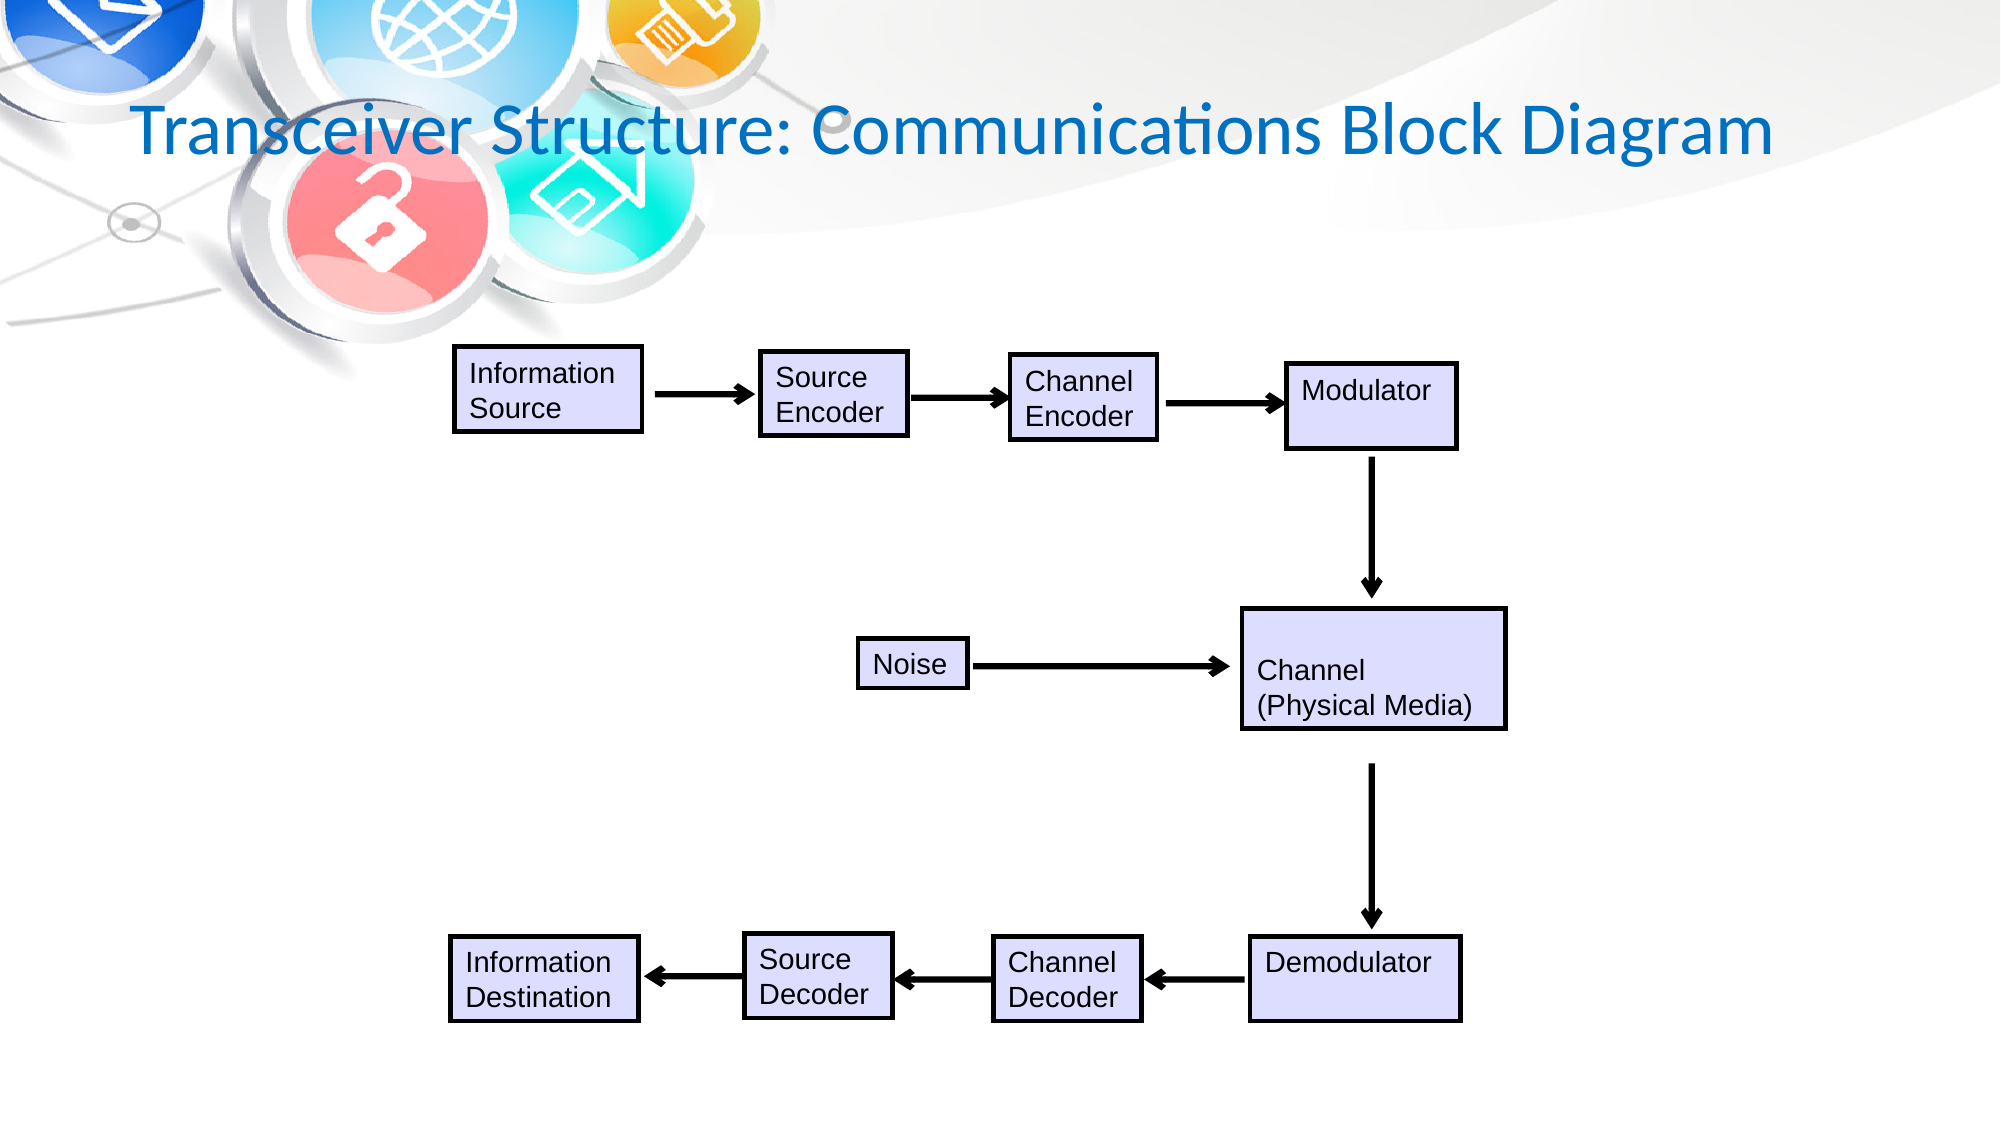

# Transceiver Structure: Communications Block Diagram
Information
Source
Source
Encoder
Channel
Encoder
Modulator

Channel
(Physical Media)
Noise

Source
Decoder
Information
Destination
Channel
Decoder
Demodulator